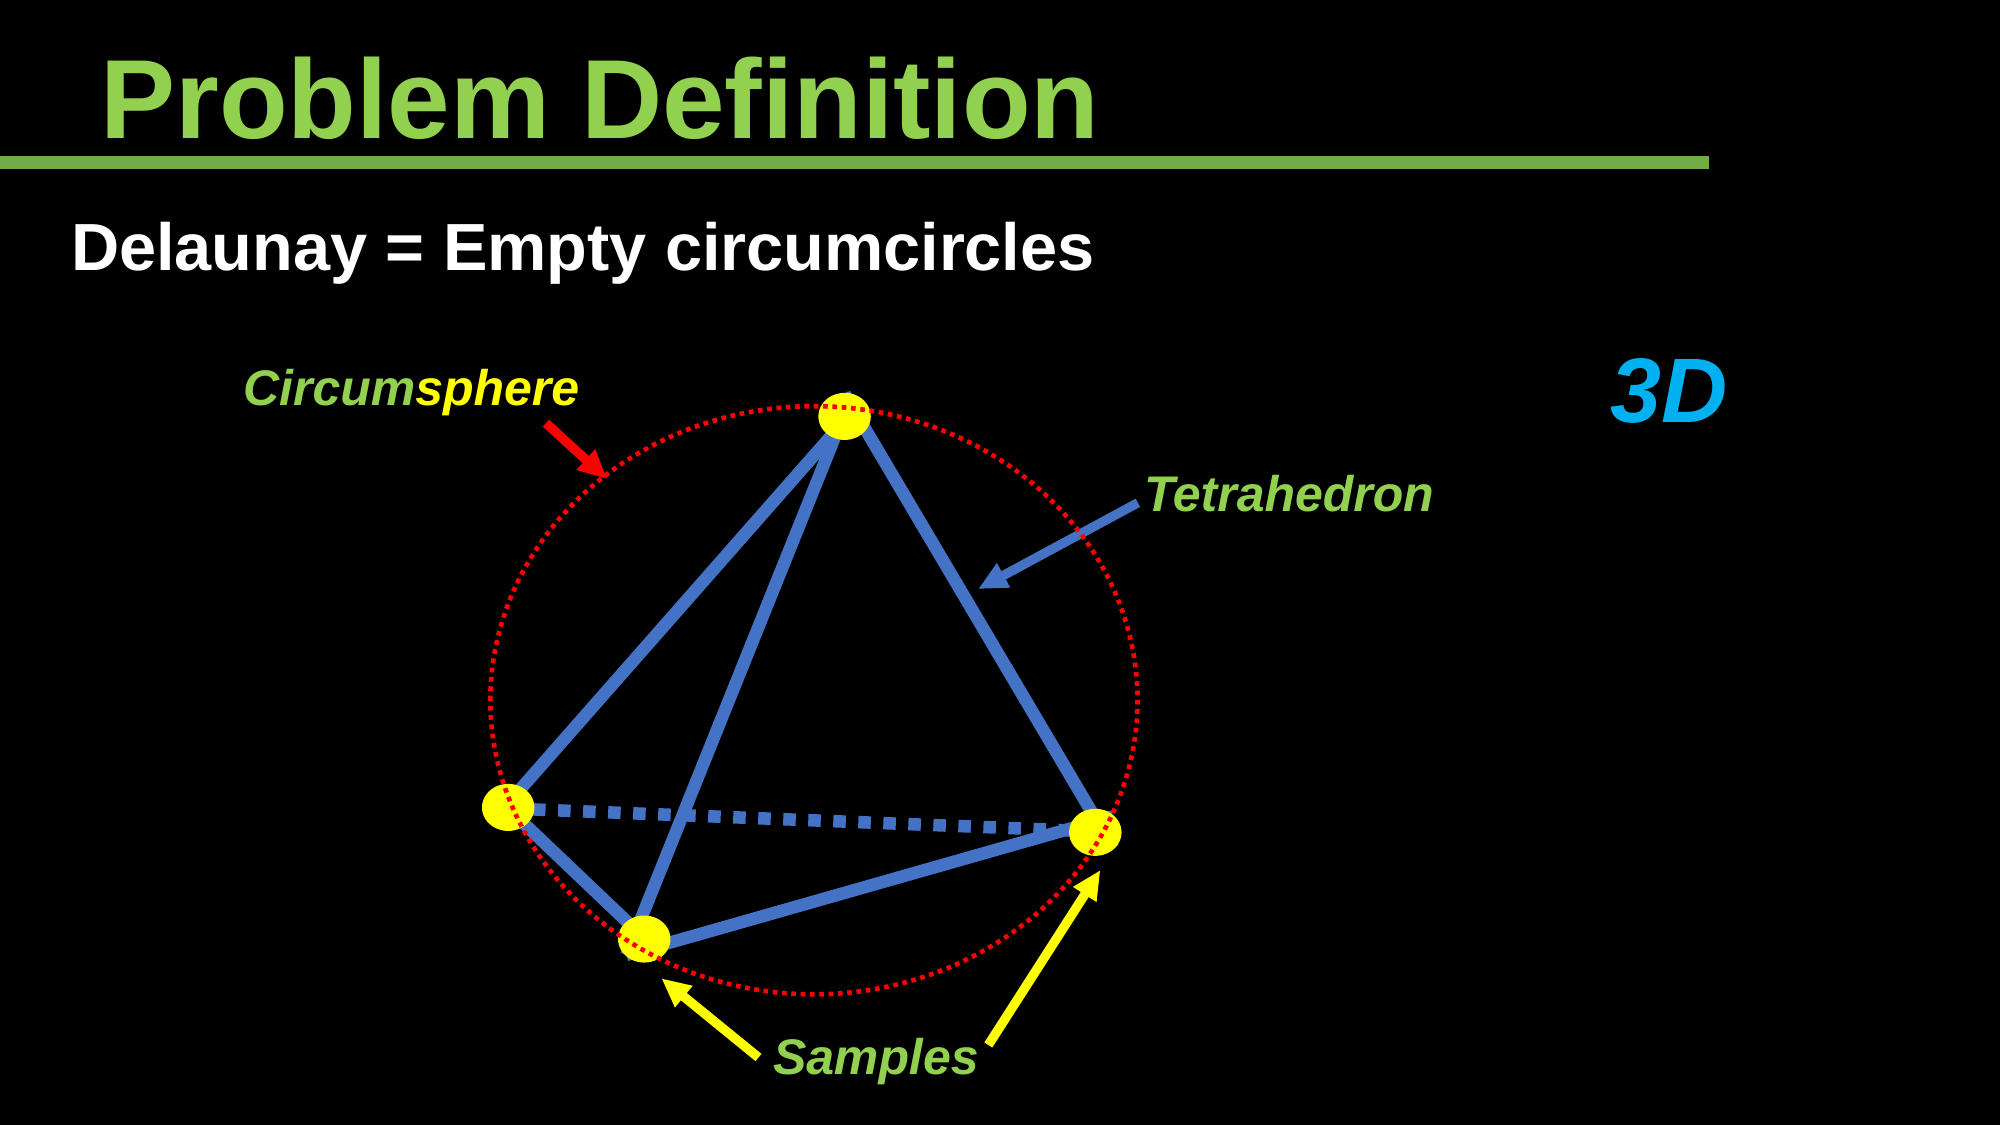

Problem Definition

Delaunay = Empty circumcircles
3D
Circumsphere

Tetrahedron

Samples